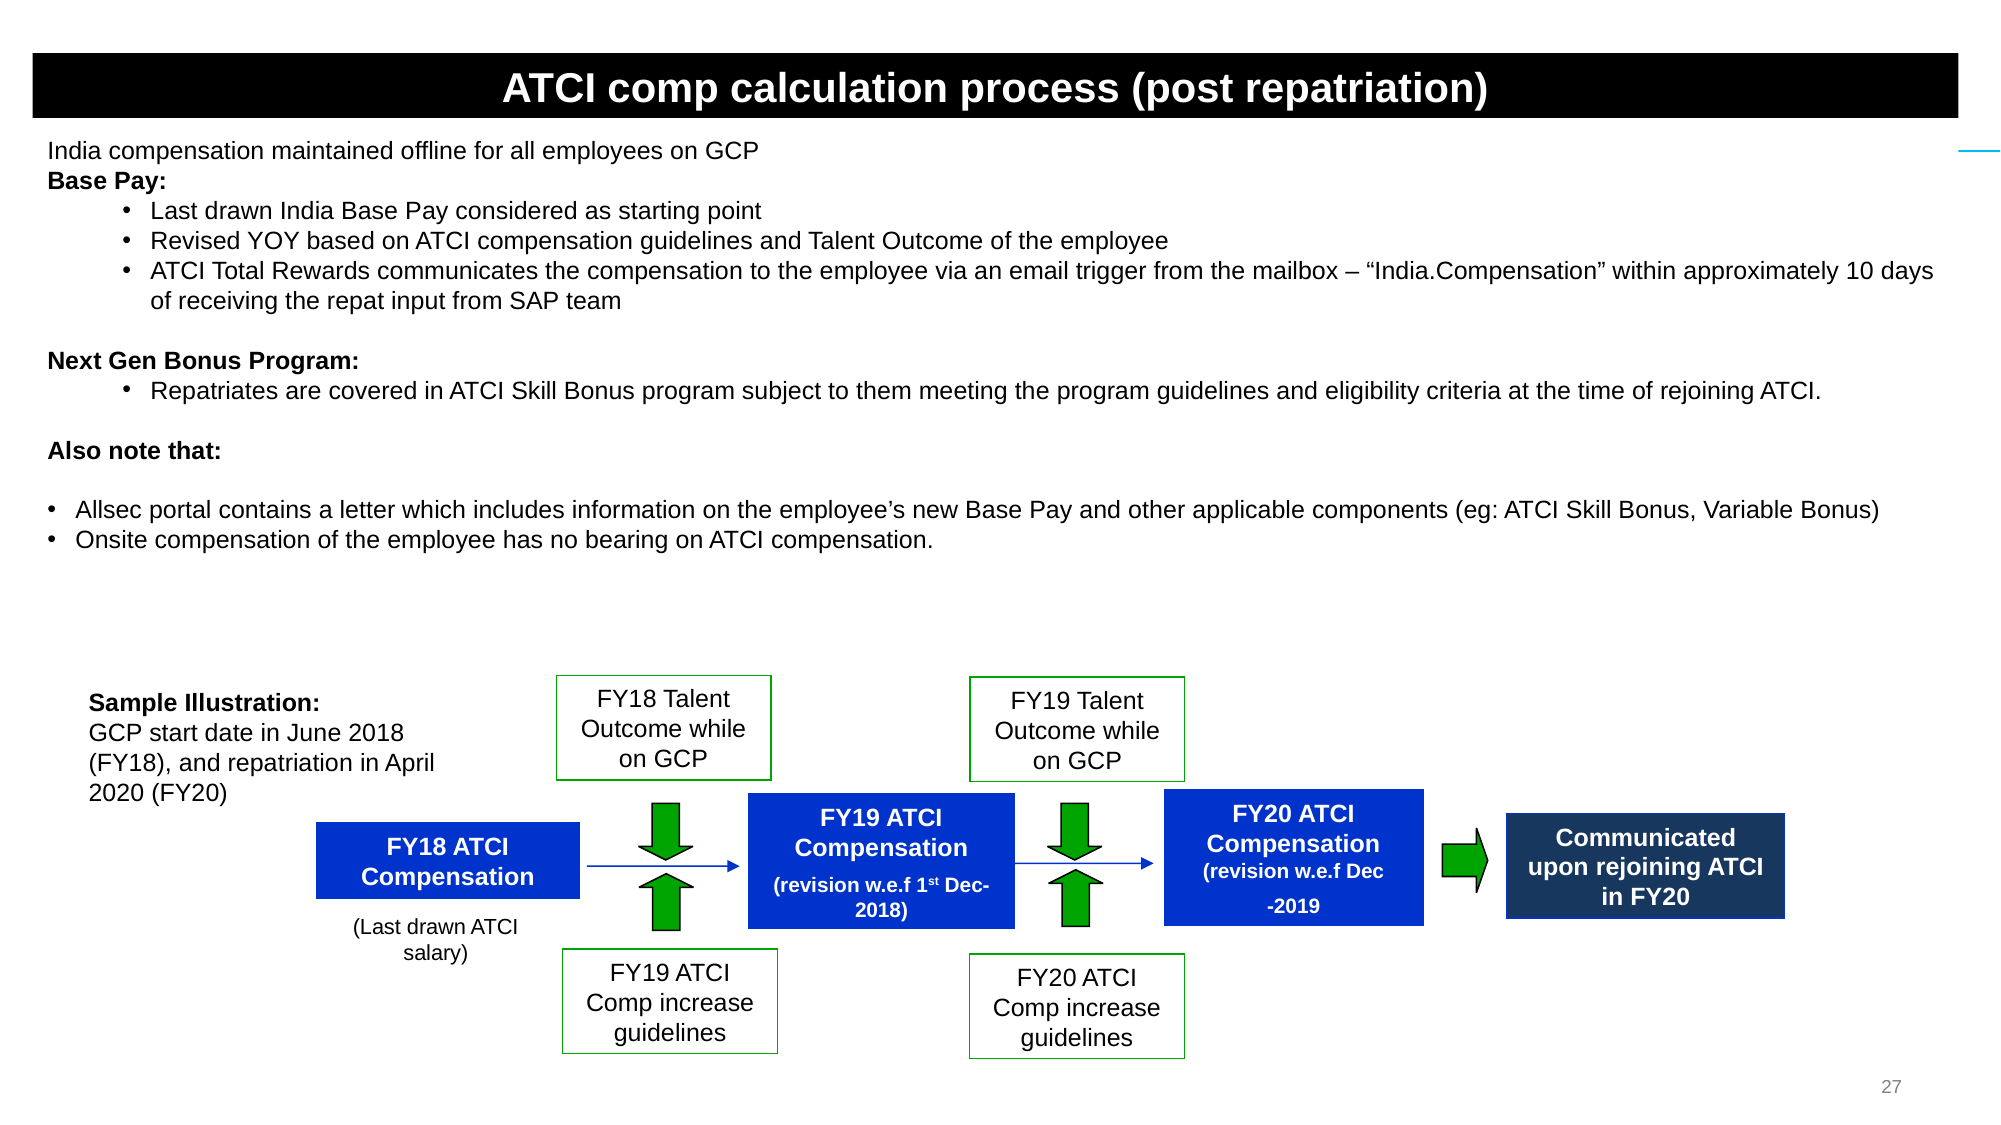

ATCI comp calculation process (post repatriation)
India compensation maintained offline for all employees on GCP
Base Pay:
Last drawn India Base Pay considered as starting point
Revised YOY based on ATCI compensation guidelines and Talent Outcome of the employee
ATCI Total Rewards communicates the compensation to the employee via an email trigger from the mailbox – “India.Compensation” within approximately 10 days of receiving the repat input from SAP team

Next Gen Bonus Program:
Repatriates are covered in ATCI Skill Bonus program subject to them meeting the program guidelines and eligibility criteria at the time of rejoining ATCI.

Also note that:

Allsec portal contains a letter which includes information on the employee’s new Base Pay and other applicable components (eg: ATCI Skill Bonus, Variable Bonus)
Onsite compensation of the employee has no bearing on ATCI compensation.

FY18 Talent Outcome while on GCP
FY20 ATCI Compensation (revision w.e.f Dec
-2019
FY19 ATCI Compensation
(revision w.e.f 1st Dec-2018)

FY18 ATCI Compensation

(Last drawn ATCI salary)
FY19 ATCI Comp increase guidelines
FY20 ATCI Comp increase guidelines
FY19 Talent Outcome while on GCP
Sample Illustration:
GCP start date in June 2018 (FY18), and repatriation in April 2020 (FY20)
Communicated upon rejoining ATCI in FY20